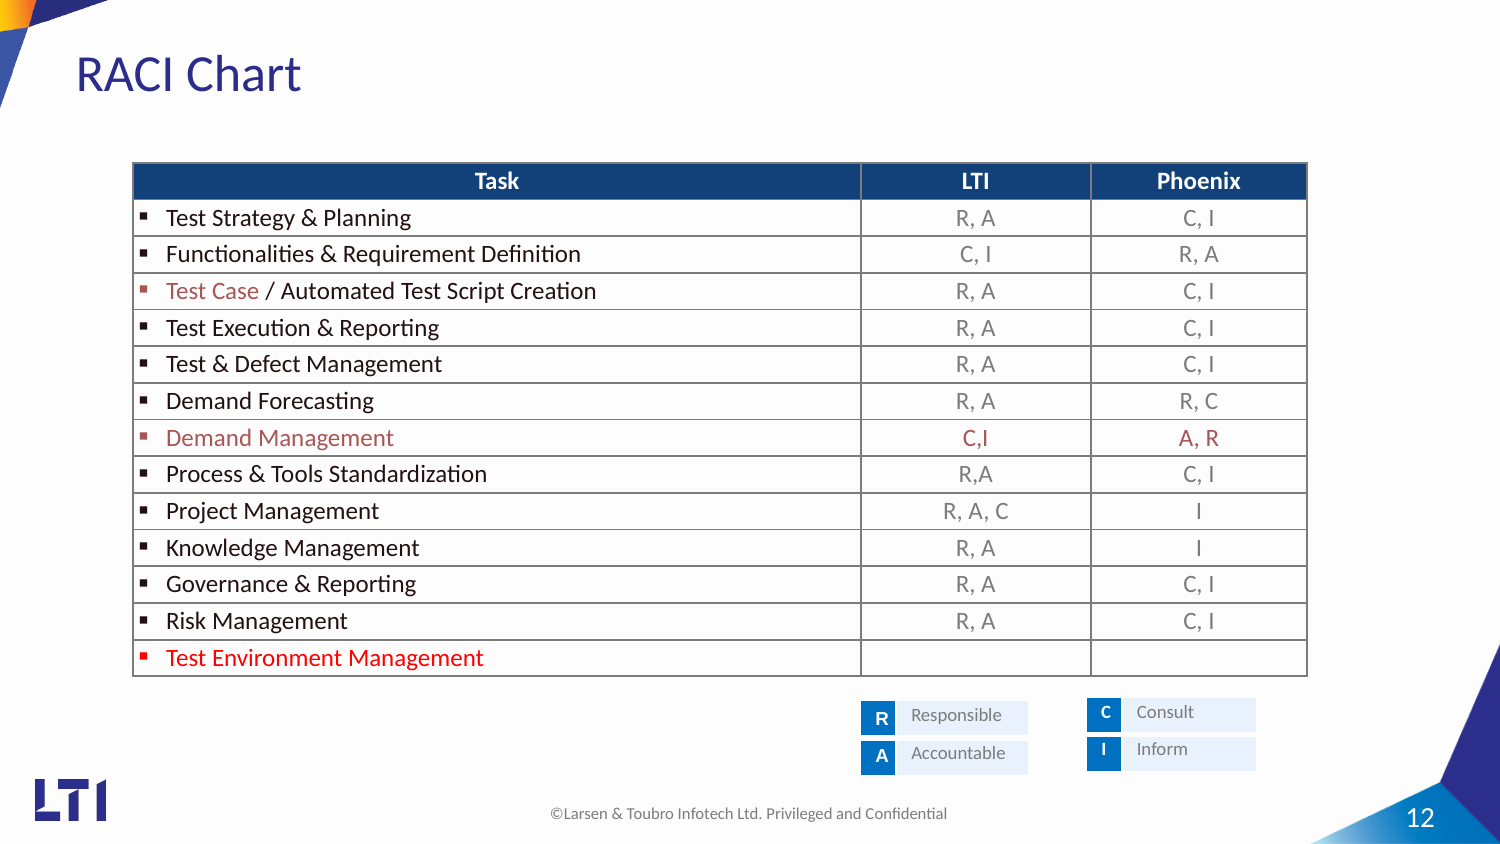

# RACI Chart
| Task | LTI | Phoenix |
| --- | --- | --- |
| Test Strategy & Planning | R, A | C, I |
| Functionalities & Requirement Definition | C, I | R, A |
| Test Case / Automated Test Script Creation | R, A | C, I |
| Test Execution & Reporting | R, A | C, I |
| Test & Defect Management | R, A | C, I |
| Demand Forecasting | R, A | R, C |
| Demand Management | C,I | A, R |
| Process & Tools Standardization | R,A | C, I |
| Project Management | R, A, C | I |
| Knowledge Management | R, A | I |
| Governance & Reporting | R, A | C, I |
| Risk Management | R, A | C, I |
| Test Environment Management |  |  |
| C | Consult |
| --- | --- |
| I | Inform |
| R | Responsible |
| --- | --- |
| A | Accountable |